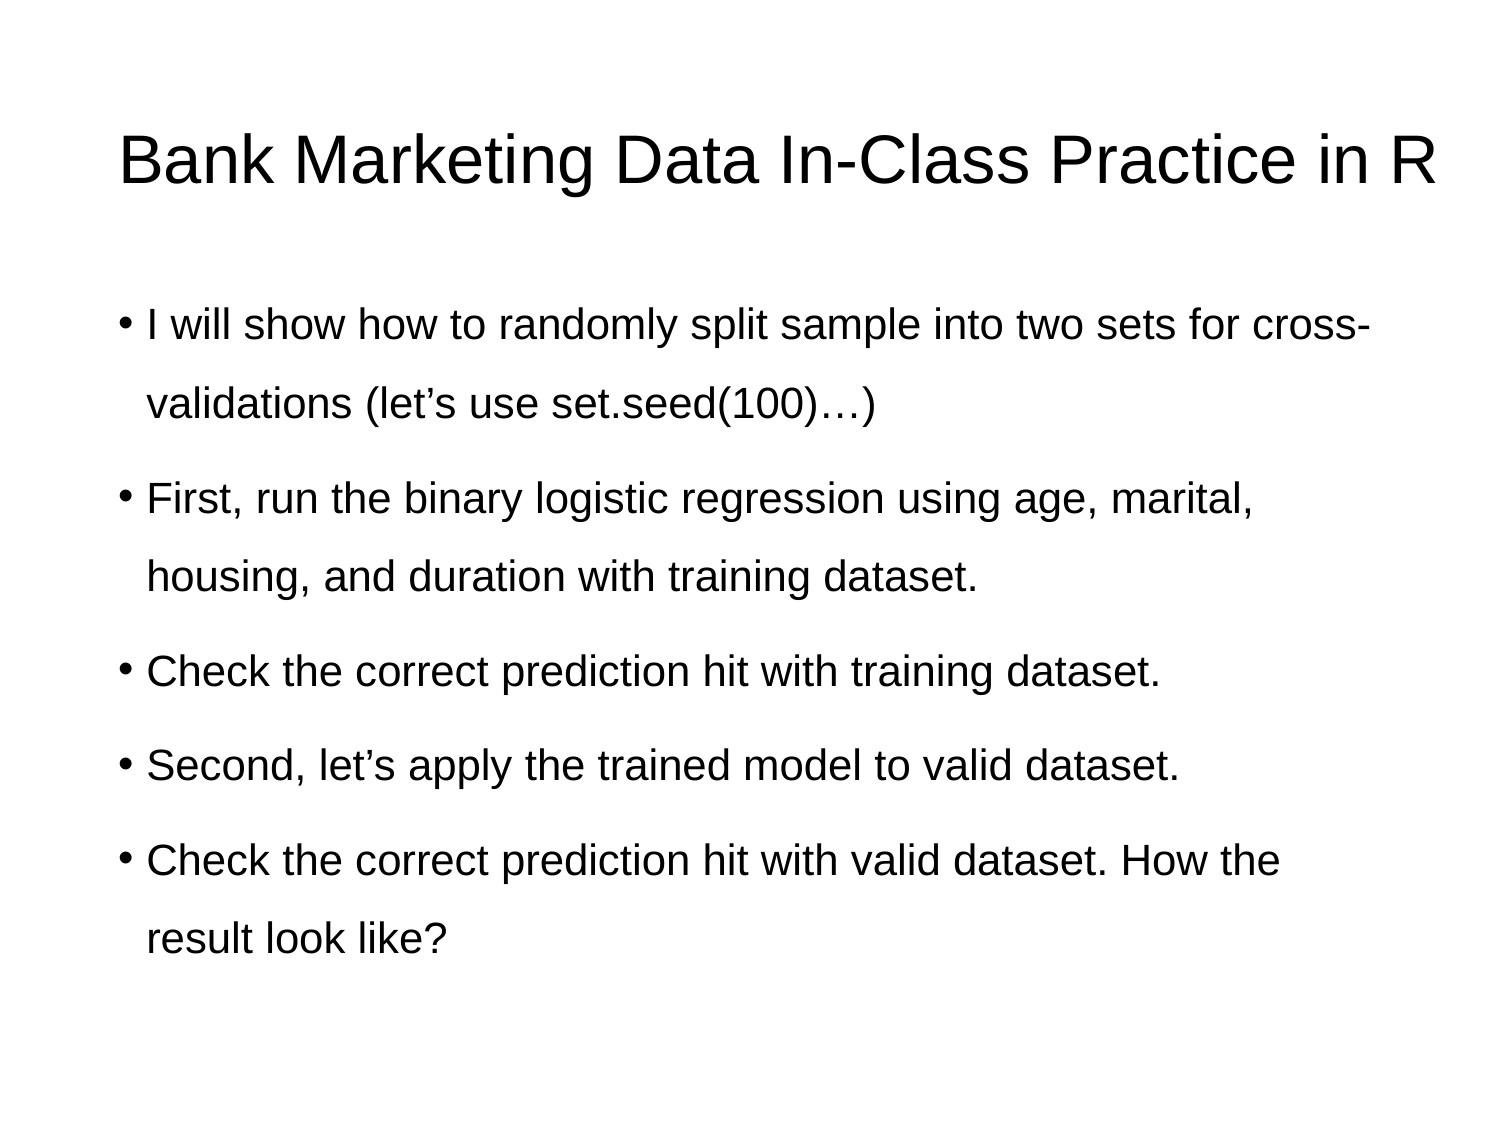

# Bank Marketing Data In-Class Practice in R
I will show how to randomly split sample into two sets for cross-validations (let’s use set.seed(100)…)
First, run the binary logistic regression using age, marital, housing, and duration with training dataset.
Check the correct prediction hit with training dataset.
Second, let’s apply the trained model to valid dataset.
Check the correct prediction hit with valid dataset. How the result look like?